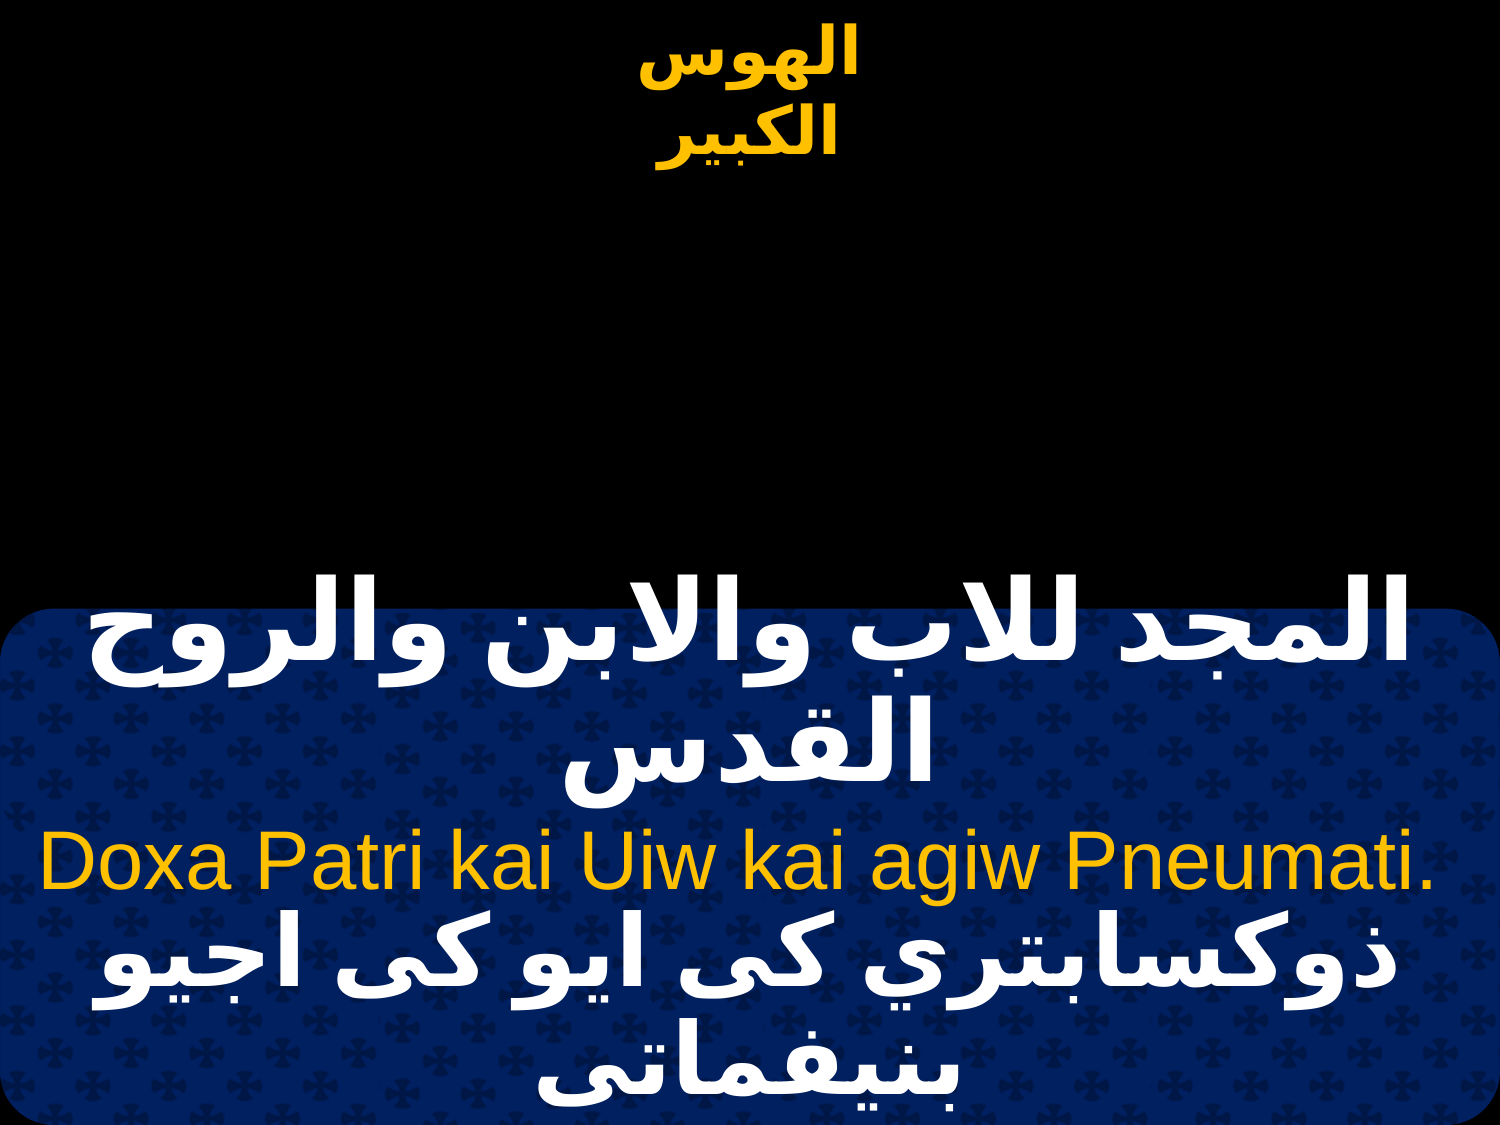

#
المجد للاب والابن والروح القدس
Doxa Patri kai Uiw kai agiw Pneumati.
ذوكسابتري كى ايو كى اجيو بنيفماتى